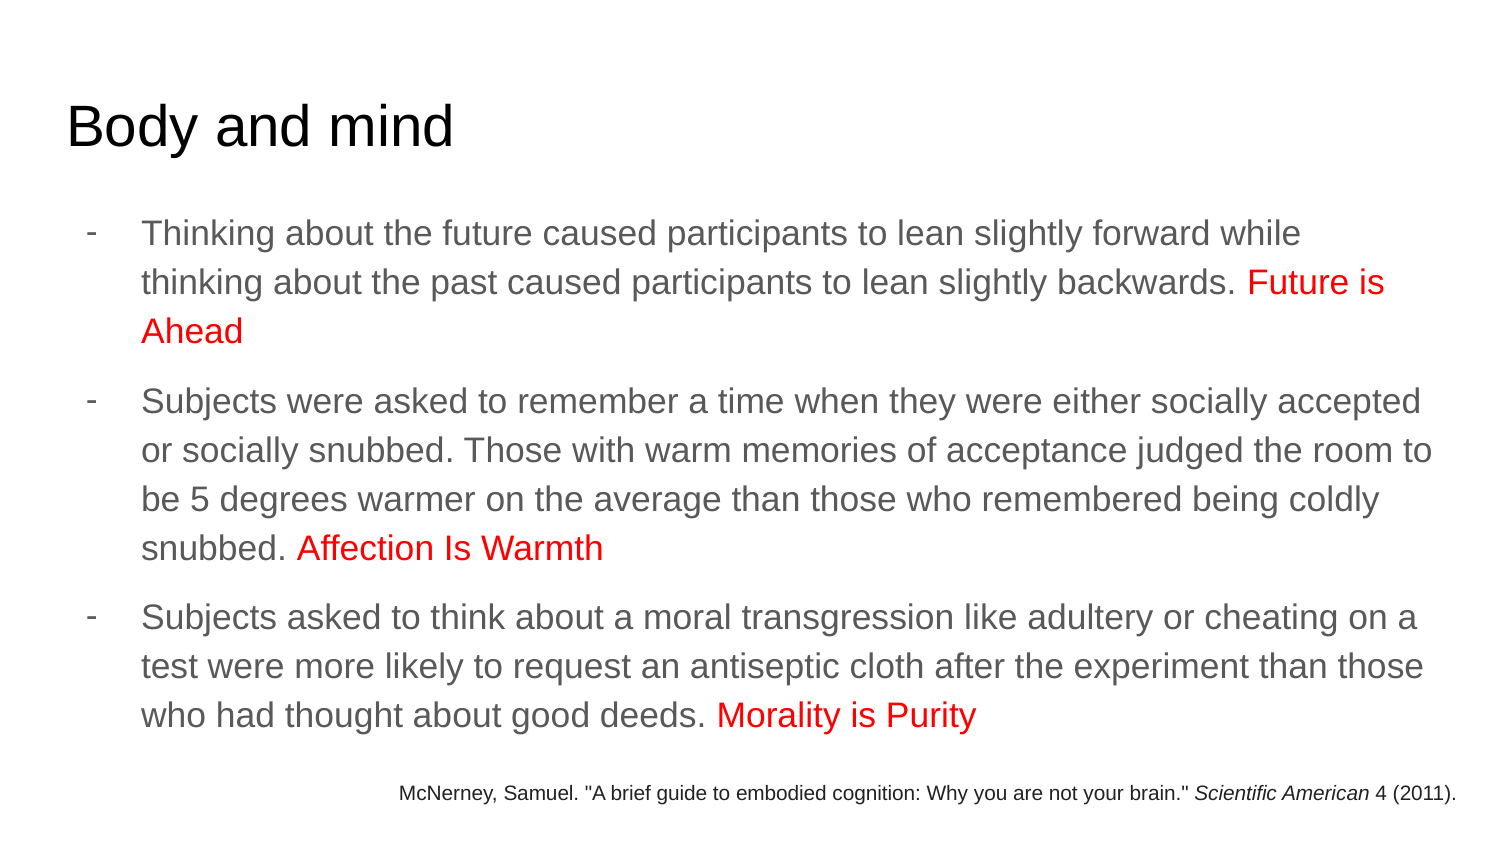

# Body and mind
Thinking about the future caused participants to lean slightly forward while thinking about the past caused participants to lean slightly backwards. Future is Ahead
Subjects were asked to remember a time when they were either socially accepted or socially snubbed. Those with warm memories of acceptance judged the room to be 5 degrees warmer on the average than those who remembered being coldly snubbed. Affection Is Warmth
Subjects asked to think about a moral transgression like adultery or cheating on a test were more likely to request an antiseptic cloth after the experiment than those who had thought about good deeds. Morality is Purity
McNerney, Samuel. "A brief guide to embodied cognition: Why you are not your brain." Scientific American 4 (2011).